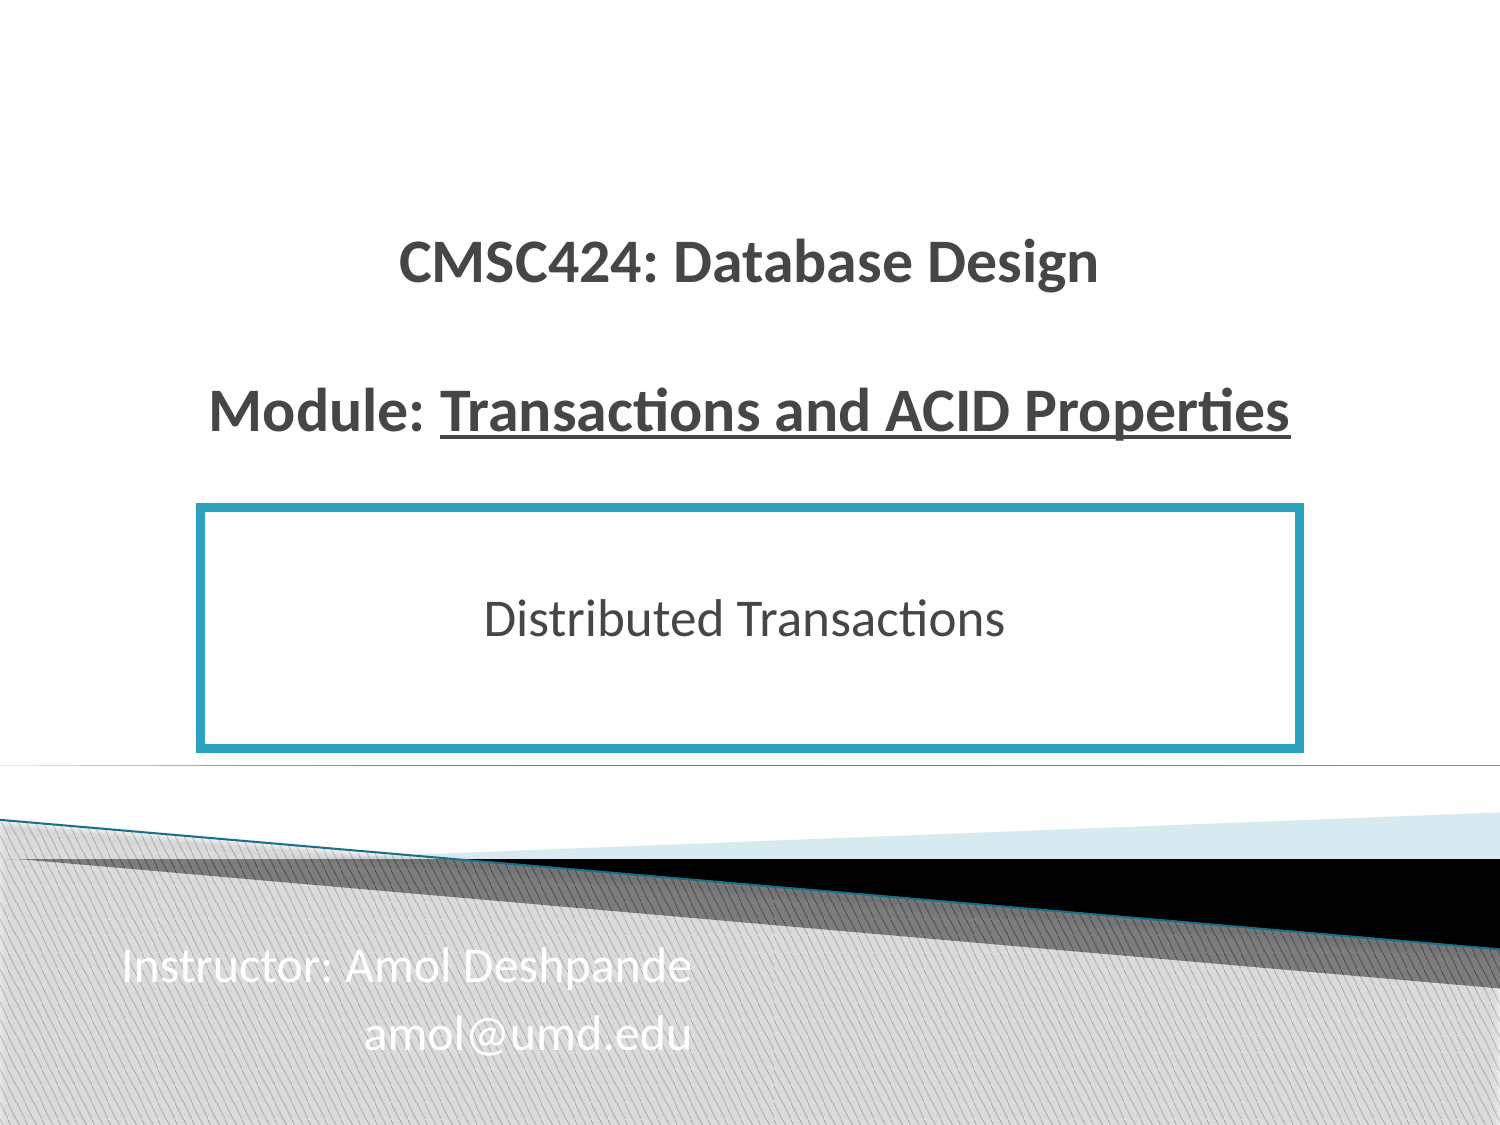

# CMSC424: Database Design Module: Transactions and ACID Properties
Distributed Transactions
Instructor: Amol Deshpande
                   amol@umd.edu